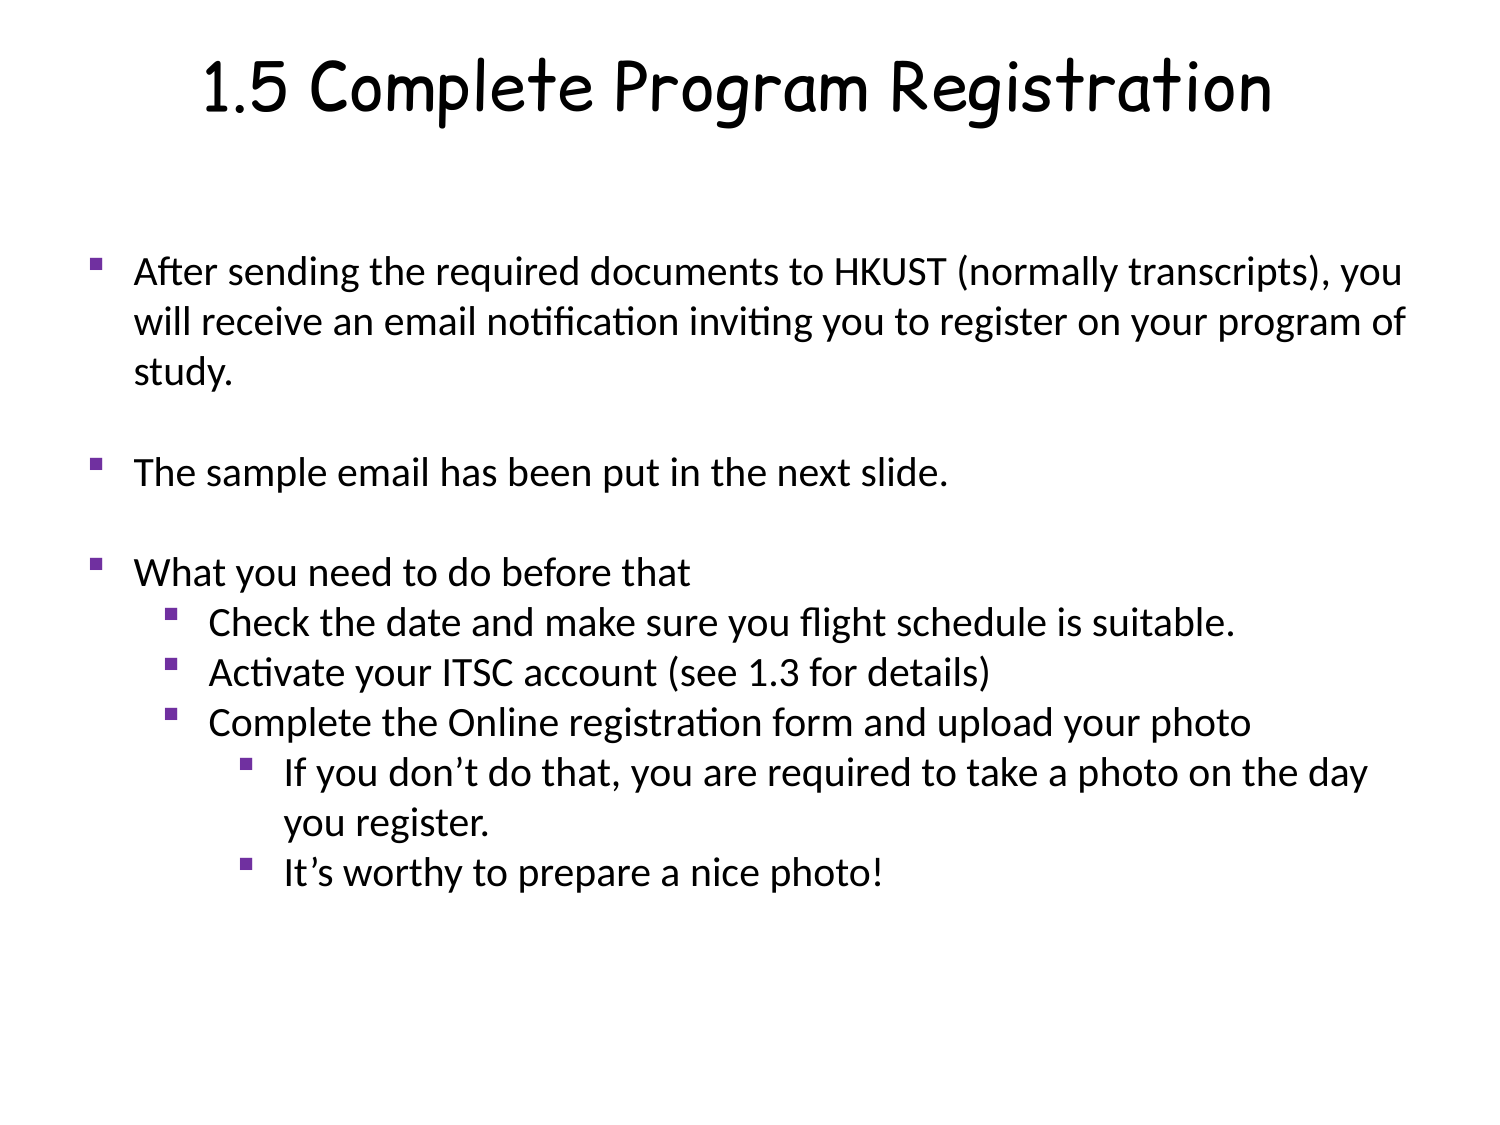

1.5 Complete Program Registration
After sending the required documents to HKUST (normally transcripts), you will receive an email notification inviting you to register on your program of study.

The sample email has been put in the next slide.

What you need to do before that
Check the date and make sure you flight schedule is suitable.
Activate your ITSC account (see 1.3 for details)
Complete the Online registration form and upload your photo
If you don’t do that, you are required to take a photo on the day you register.
It’s worthy to prepare a nice photo!